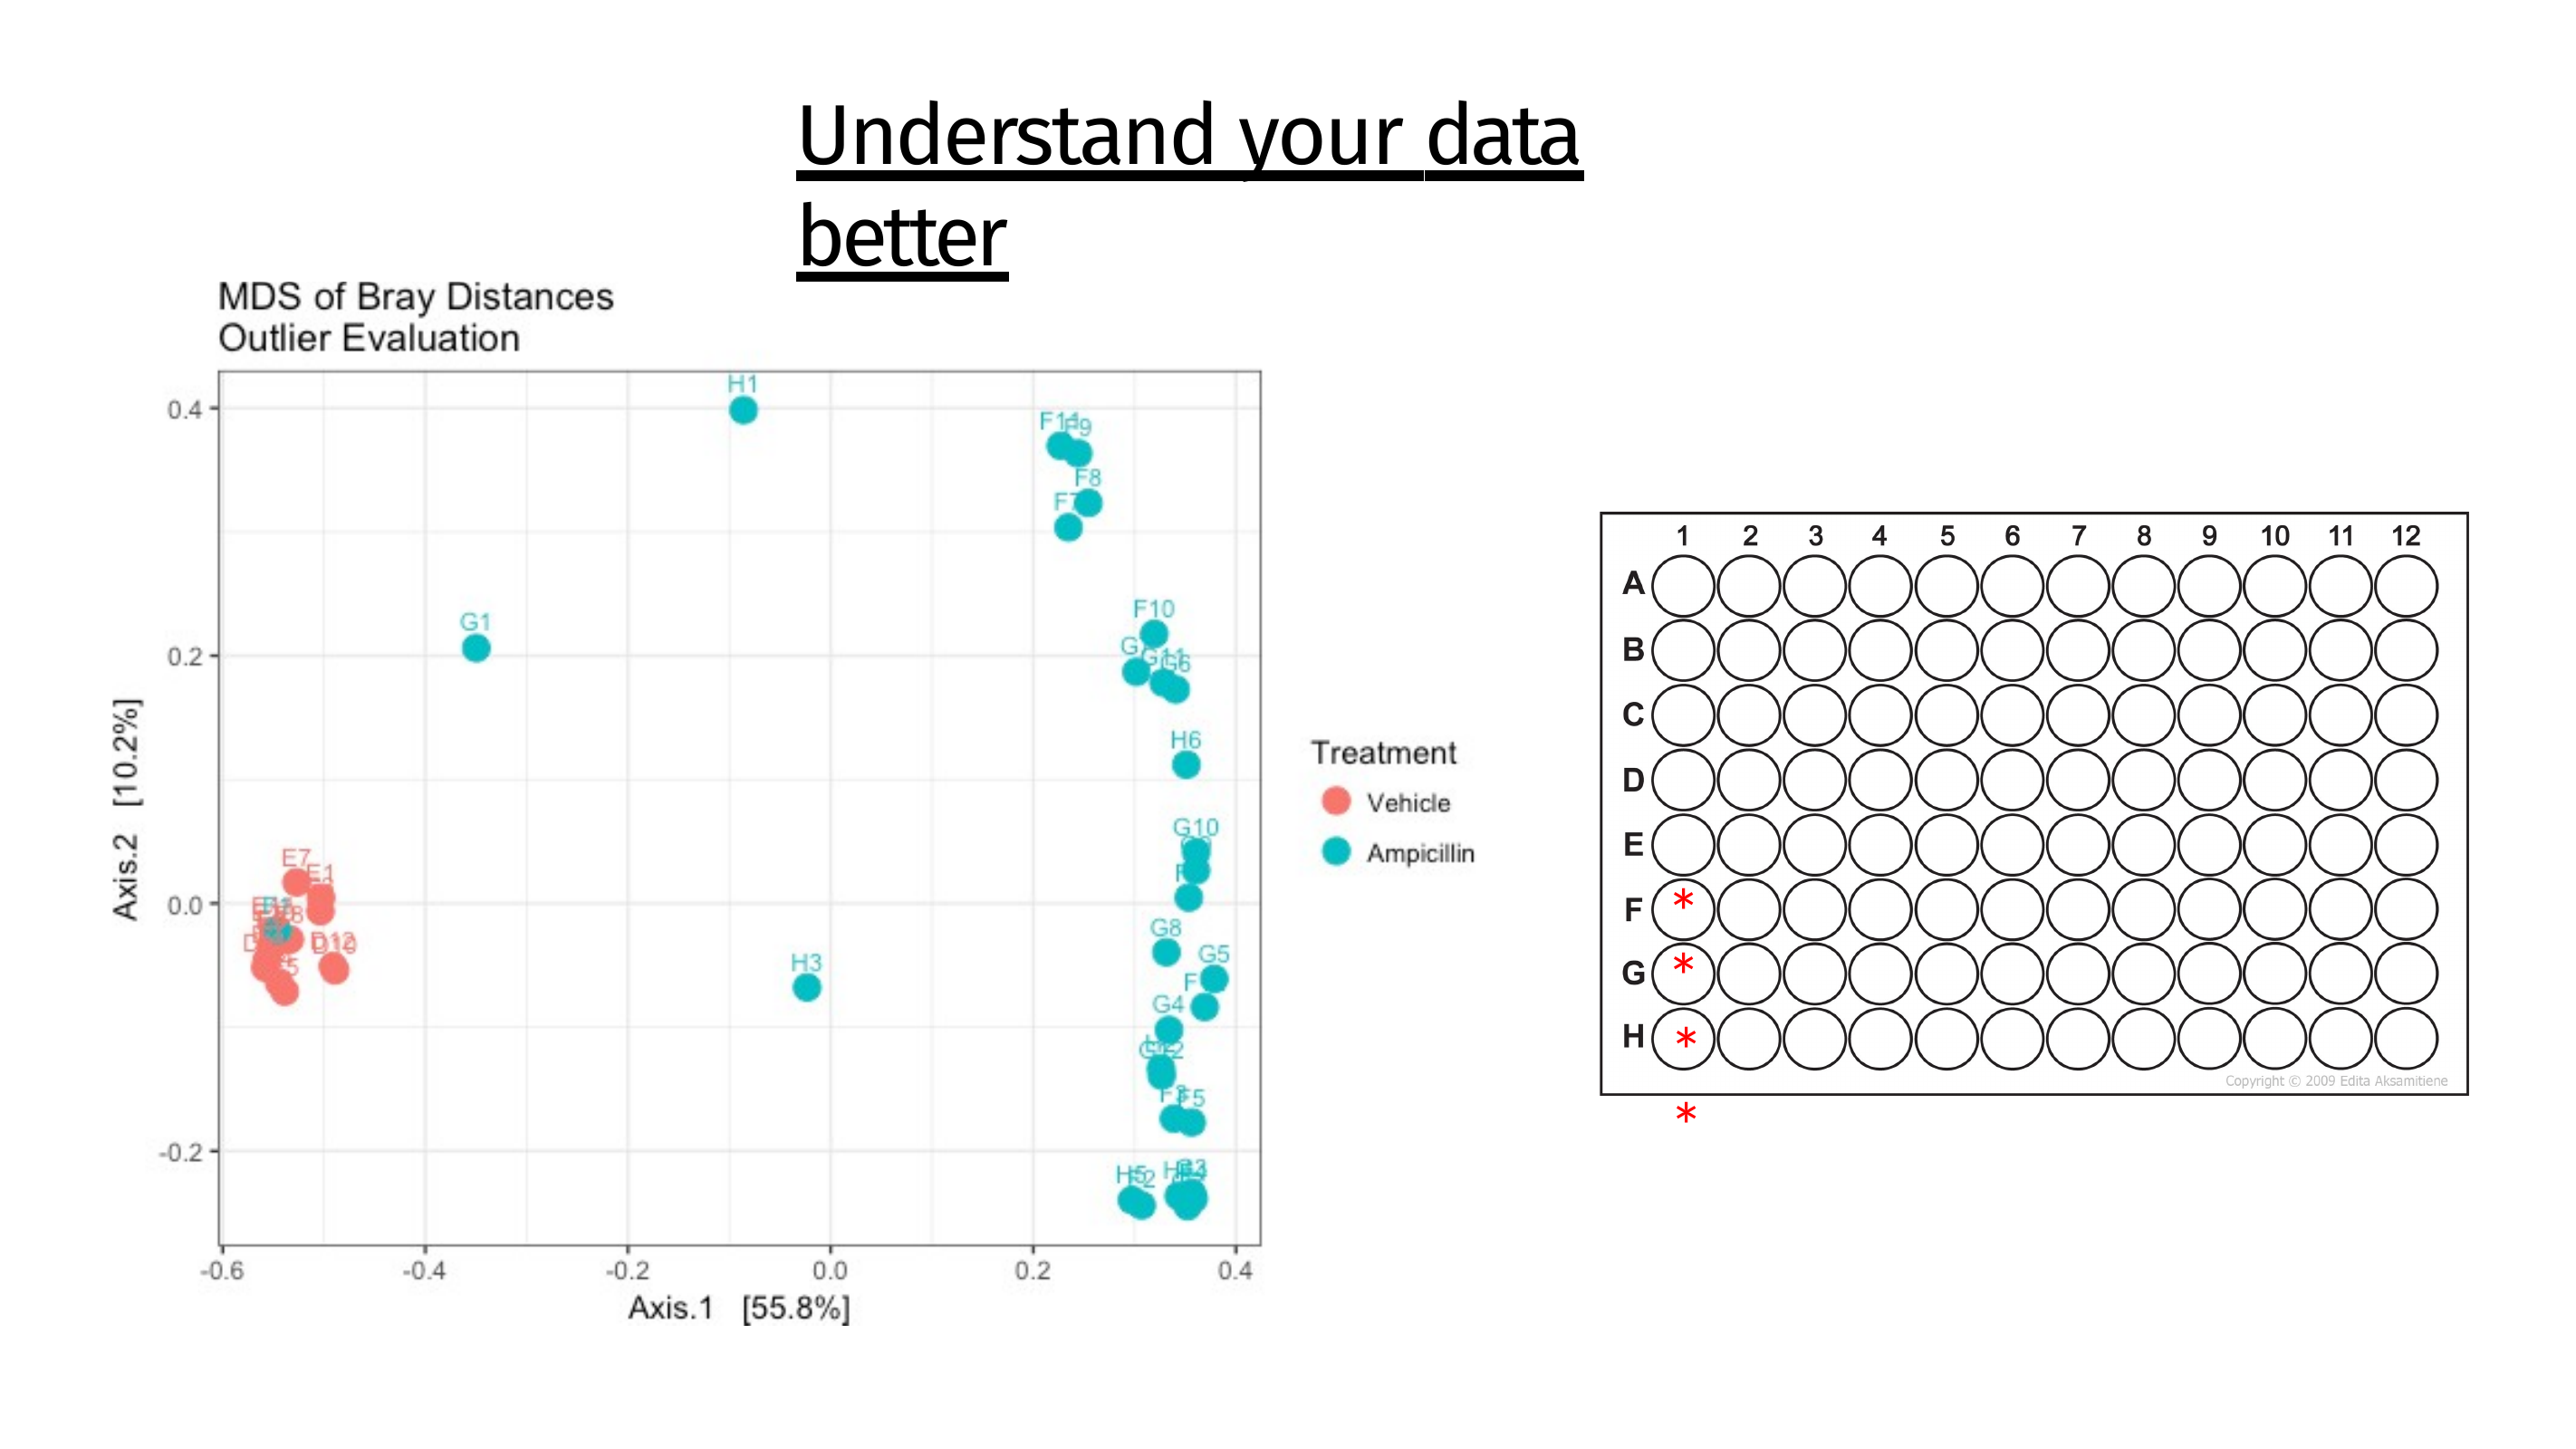

# Understand your data better

*
*
*	*